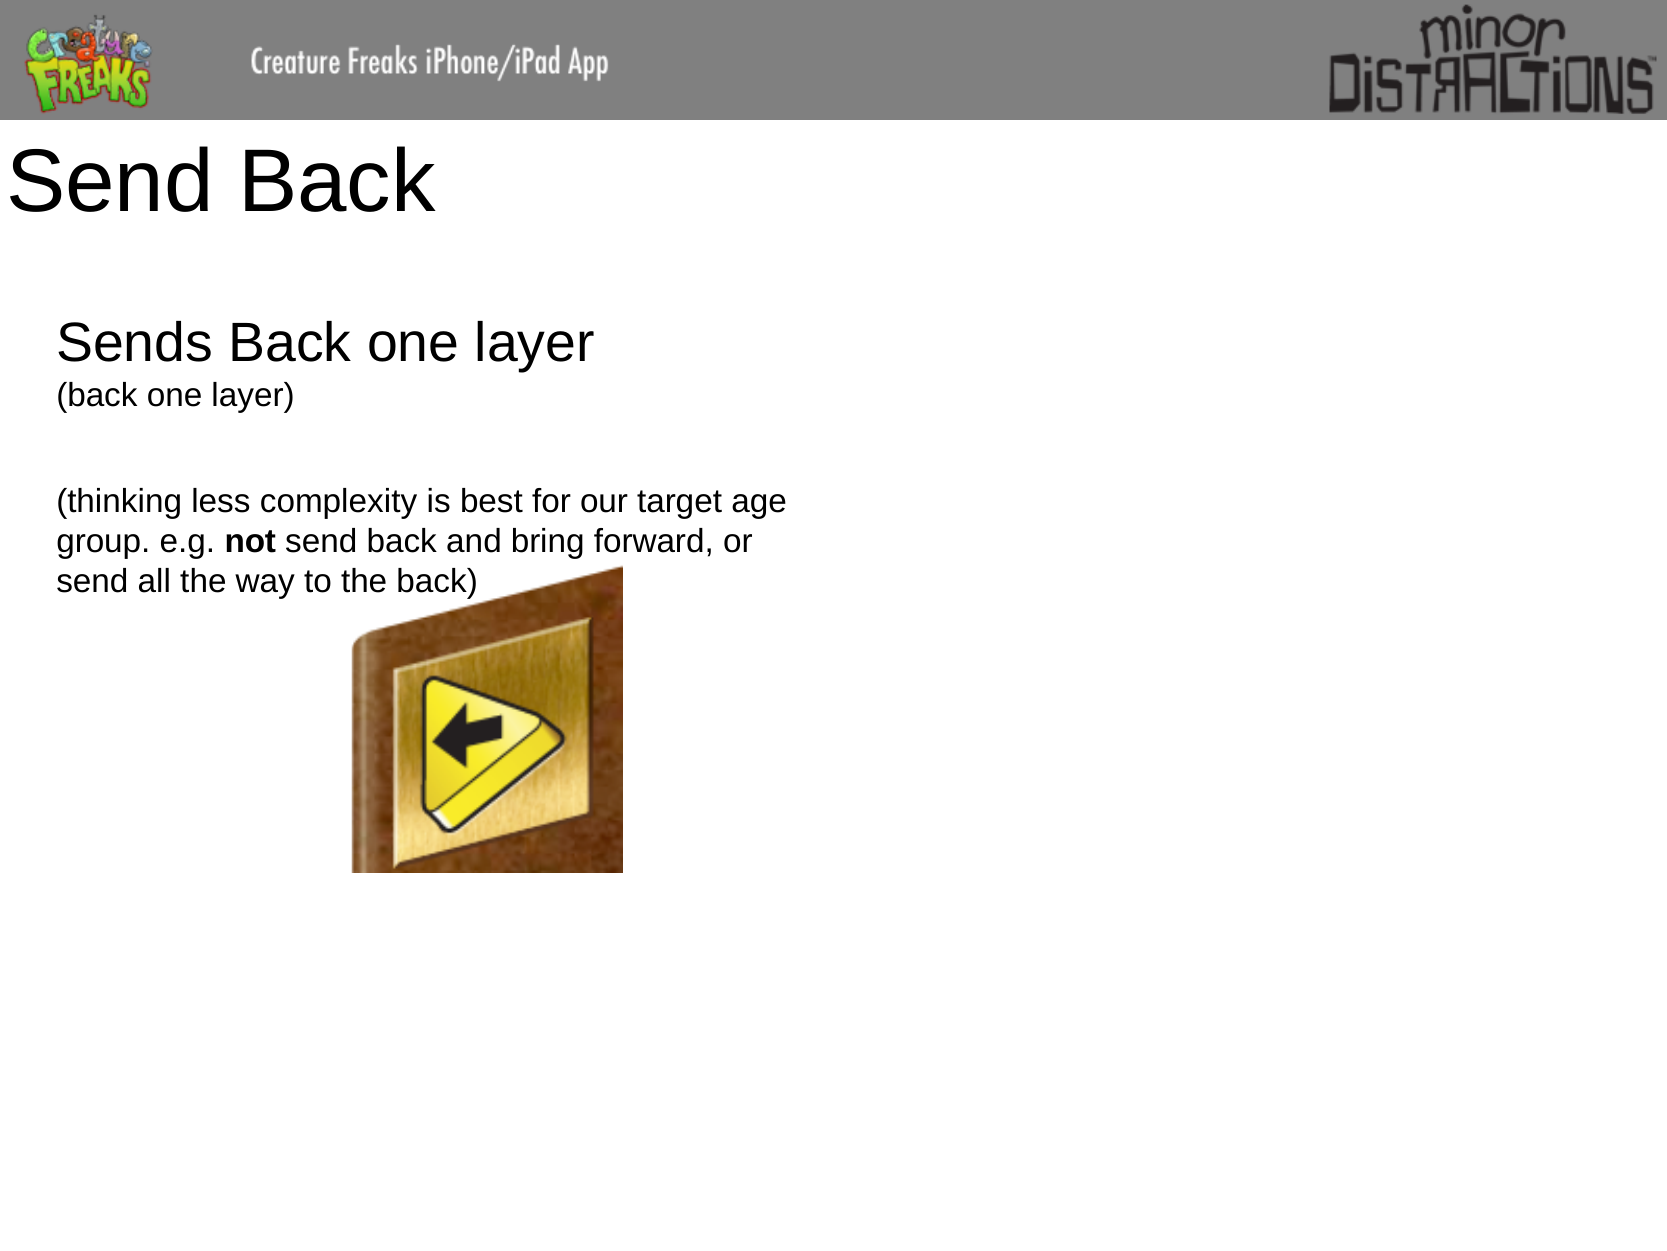

# Send Back
Sends Back one layer
(back one layer)

(thinking less complexity is best for our target age group. e.g. not send back and bring forward, or send all the way to the back)